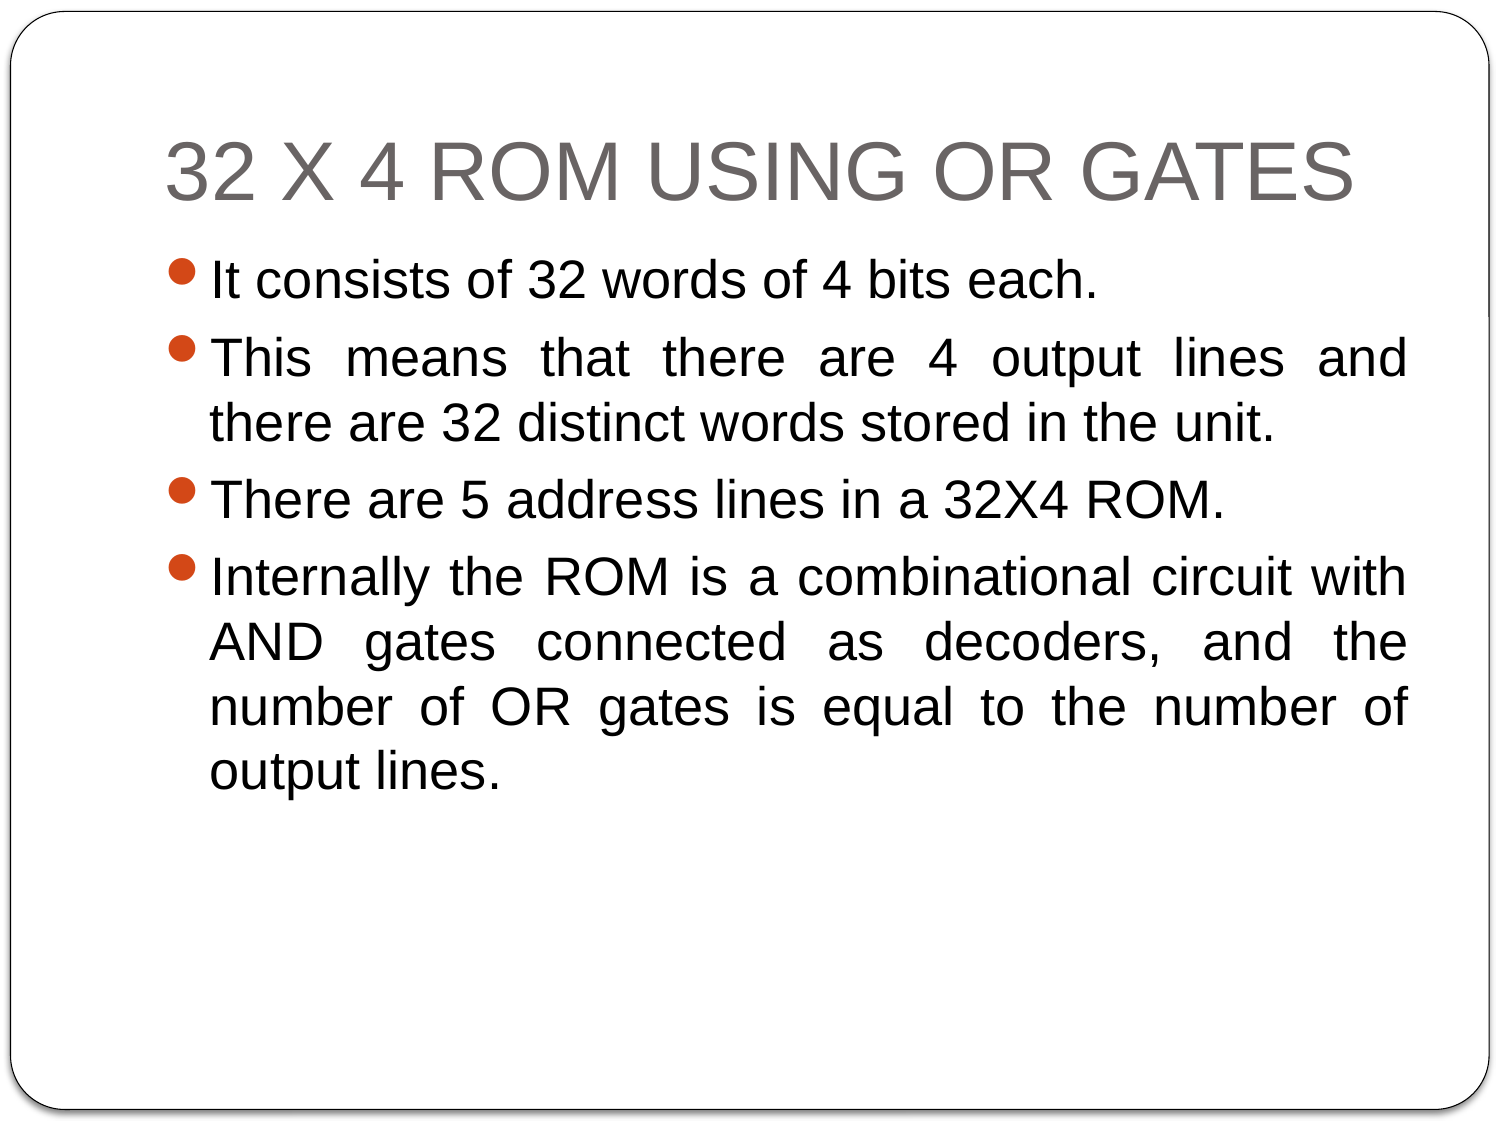

# 32 X 4 ROM USING OR GATES
It consists of 32 words of 4 bits each.
This means that there are 4 output lines and there are 32 distinct words stored in the unit.
There are 5 address lines in a 32X4 ROM.
Internally the ROM is a combinational circuit with AND gates connected as decoders, and the number of OR gates is equal to the number of output lines.